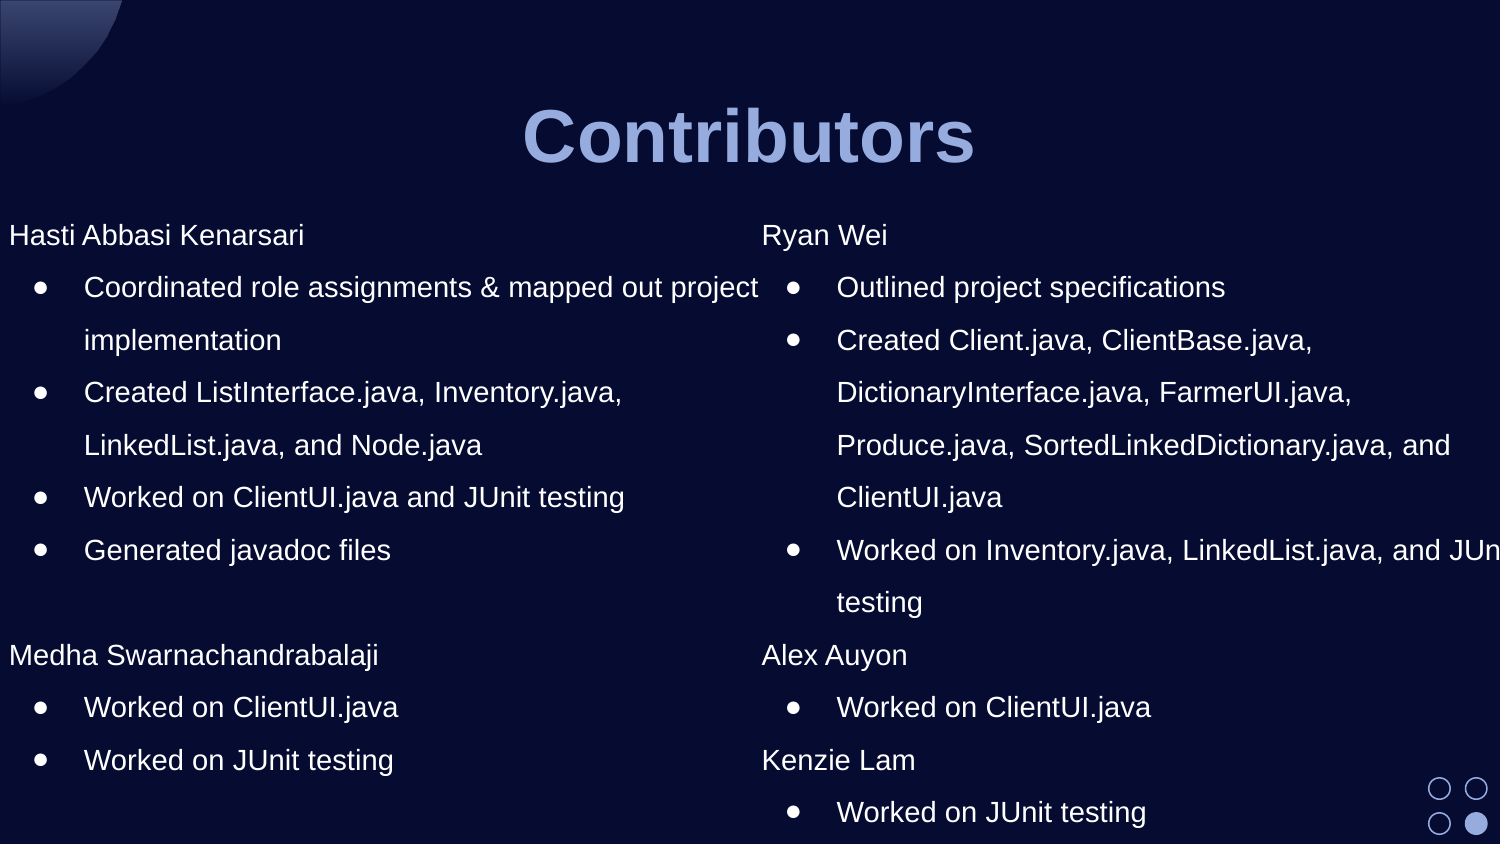

# Contributors
Hasti Abbasi Kenarsari
Coordinated role assignments & mapped out project implementation
Created ListInterface.java, Inventory.java, LinkedList.java, and Node.java
Worked on ClientUI.java and JUnit testing
Generated javadoc files

Medha Swarnachandrabalaji
Worked on ClientUI.java
Worked on JUnit testing

Ryan Wei
Outlined project specifications
Created Client.java, ClientBase.java, DictionaryInterface.java, FarmerUI.java, Produce.java, SortedLinkedDictionary.java, and ClientUI.java
Worked on Inventory.java, LinkedList.java, and JUnit testing
Alex Auyon
Worked on ClientUI.java
Kenzie Lam
Worked on JUnit testing